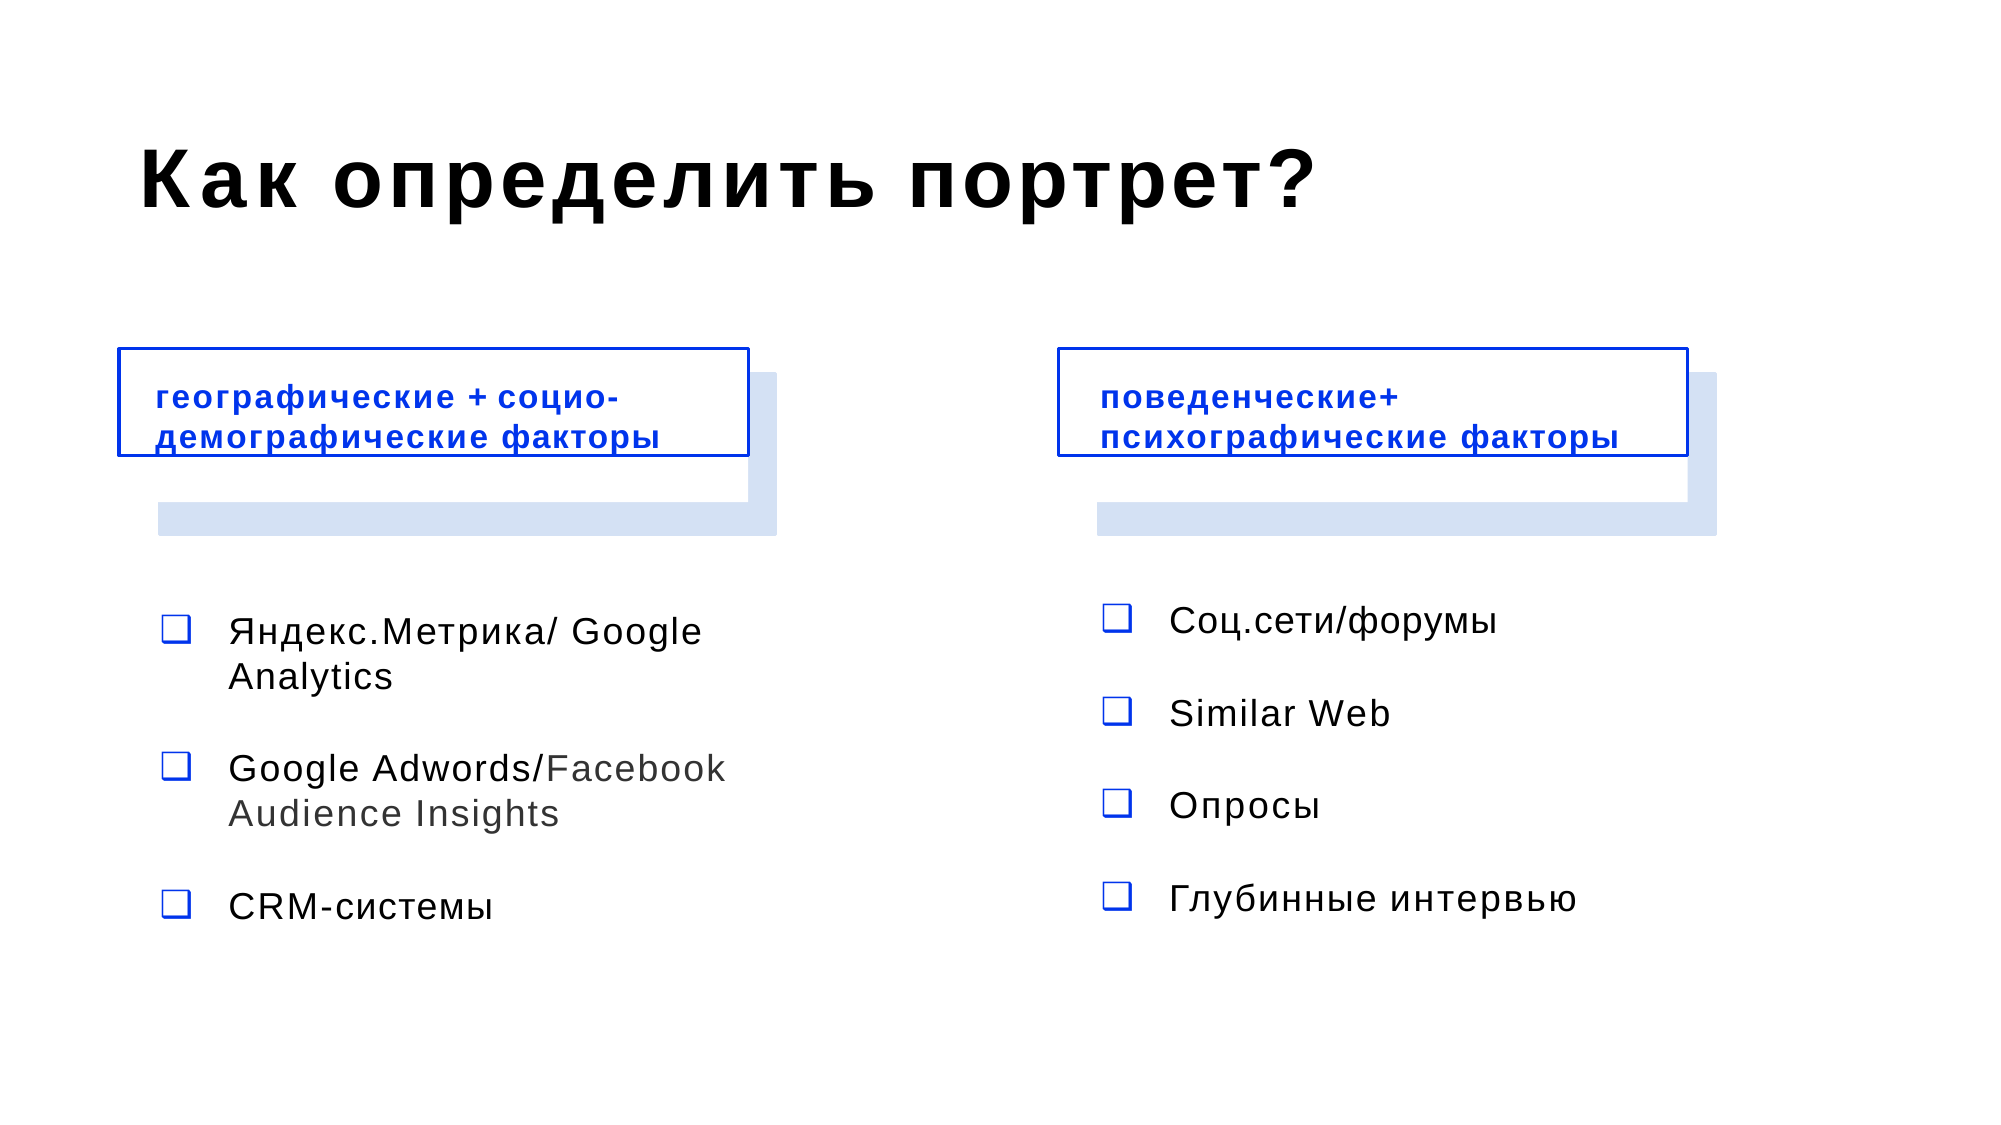

# Как определить портрет?

географические + социо- демографические факторы

поведенческие+ психографические факторы
Соц.сети/форумы

Similar Web

Опросы

Глубинные интервью
Яндекс.Метрика/ Google Analytics

Google Adwords/Facebook Audience Insights

CRM-системы